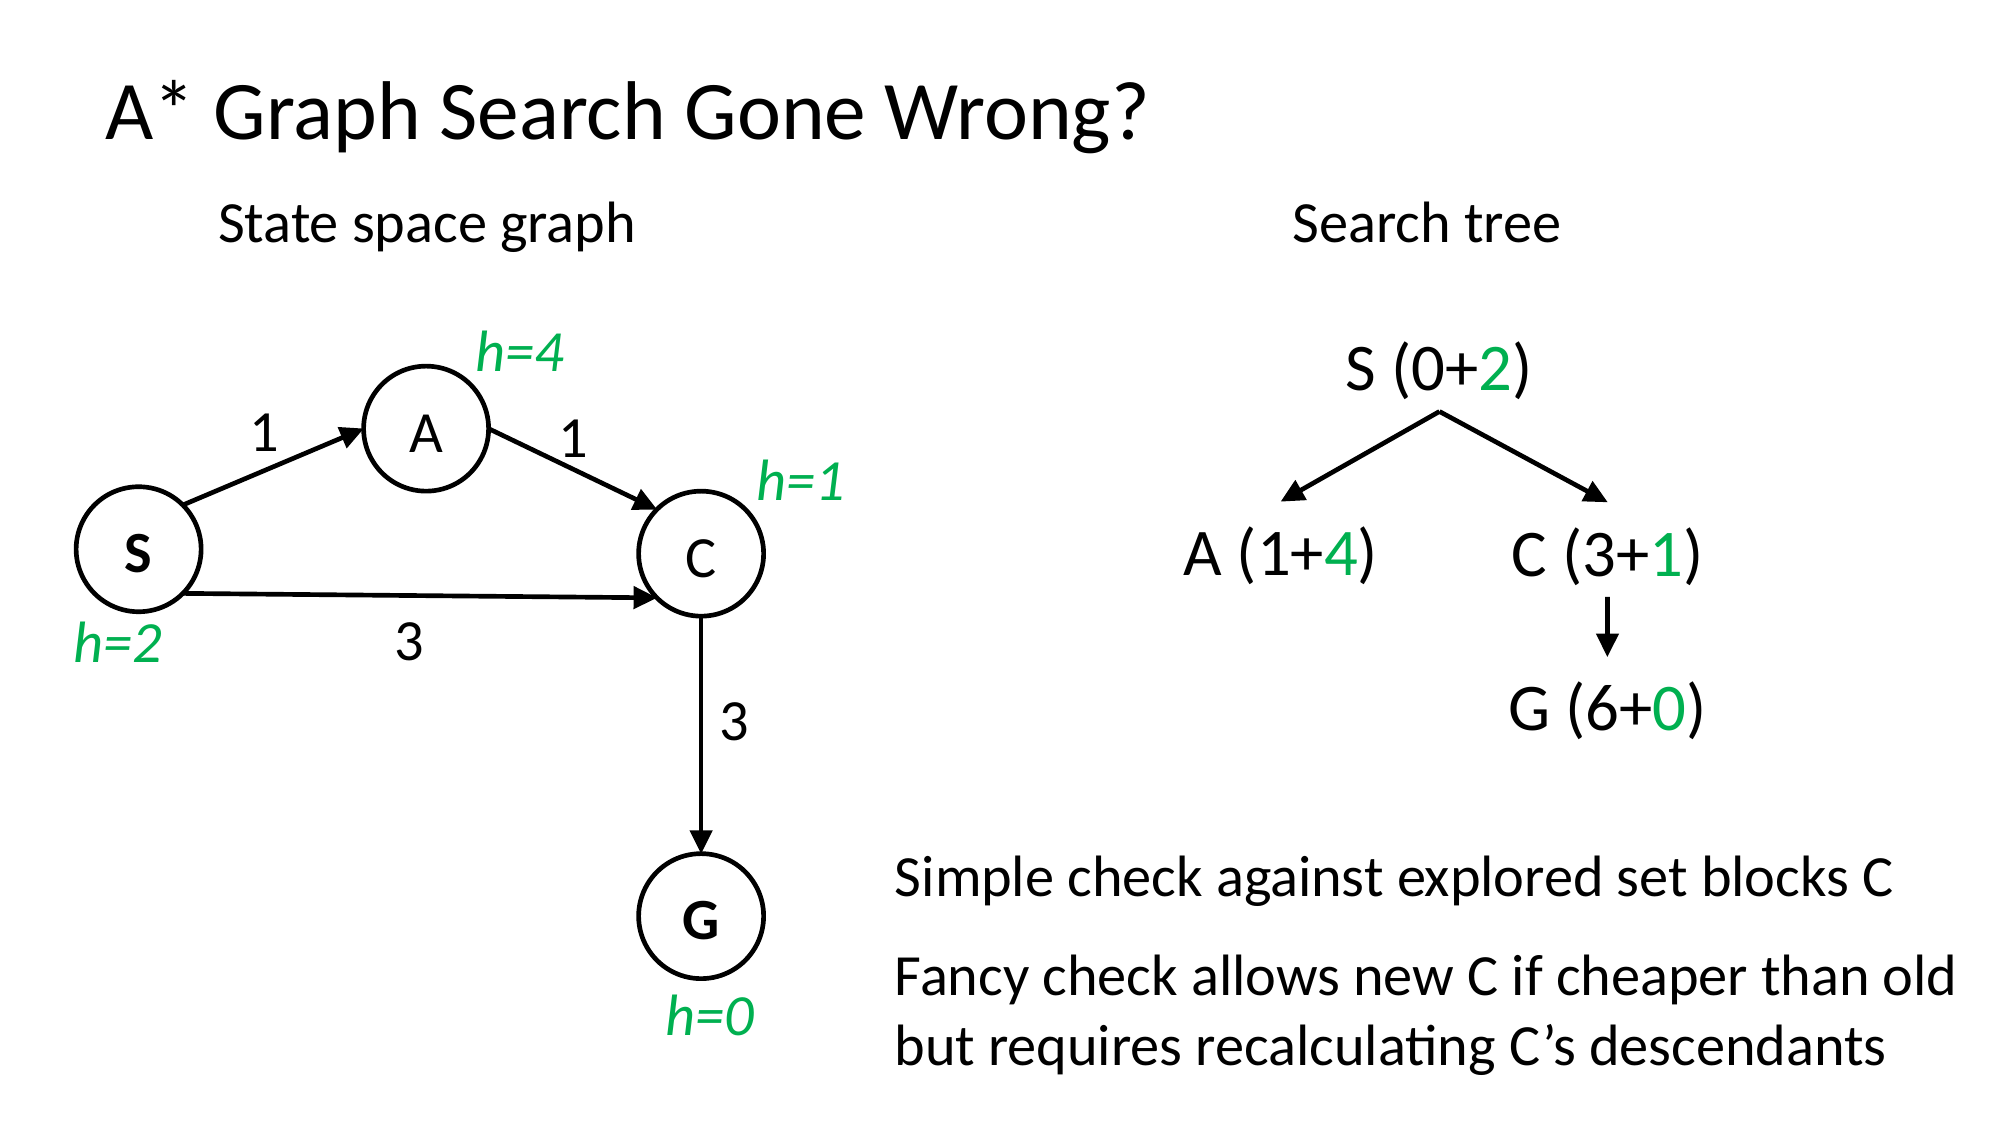

# A* Graph Search Gone Wrong?
State space graph
Search tree
h=4
h=1
h=2
h=0
S (0+2)
A
1
1
A (1+4)
S
C
C (3+1)
3
G (6+0)
3
Simple check against explored set blocks C
G
Fancy check allows new C if cheaper than old
but requires recalculating C’s descendants